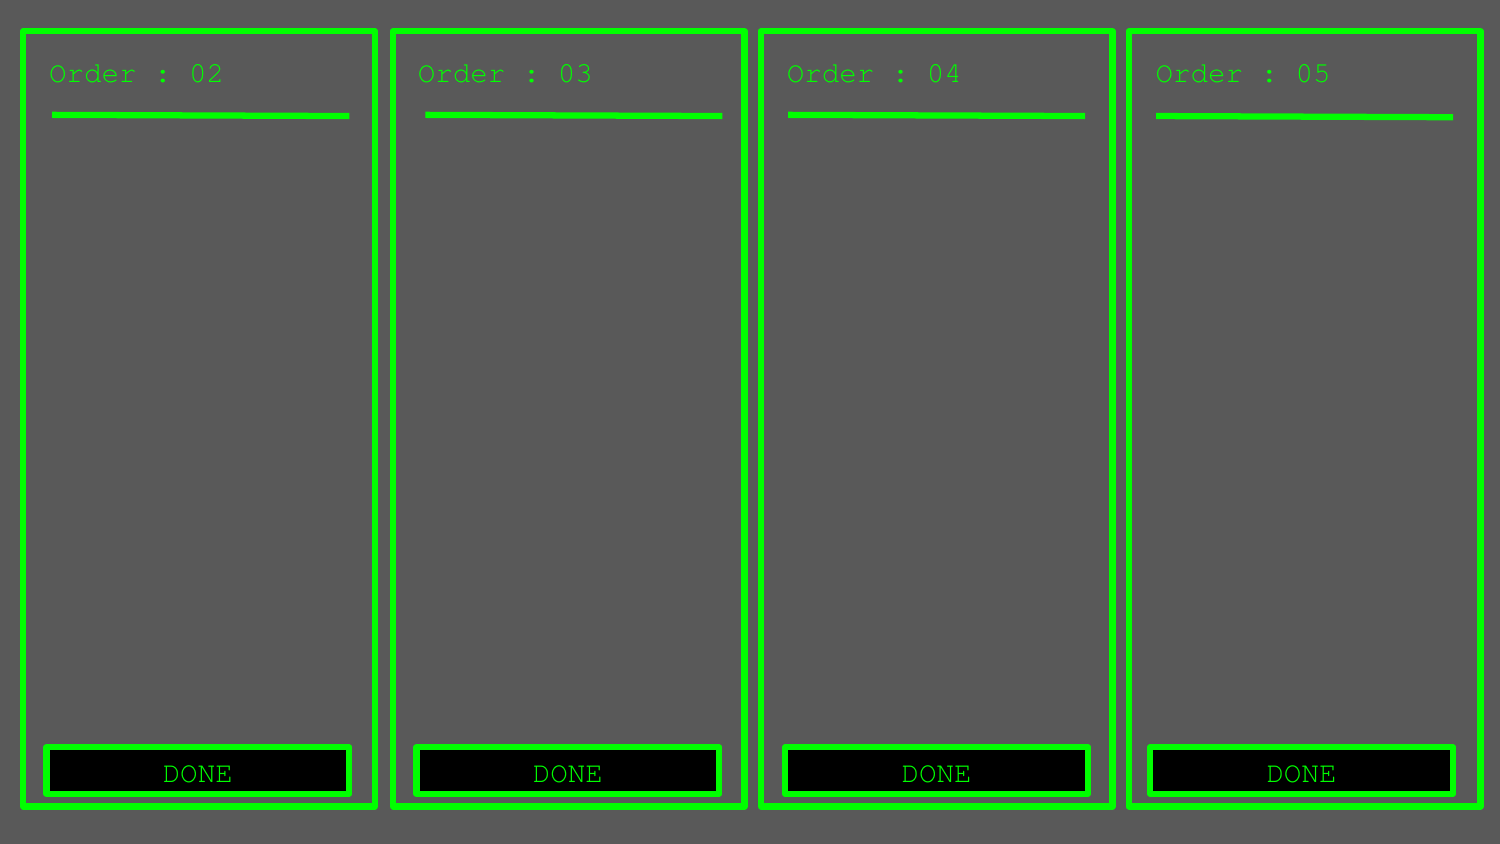

Order : 02
Order : 03
Order : 04
Order : 05
DONE
DONE
DONE
DONE